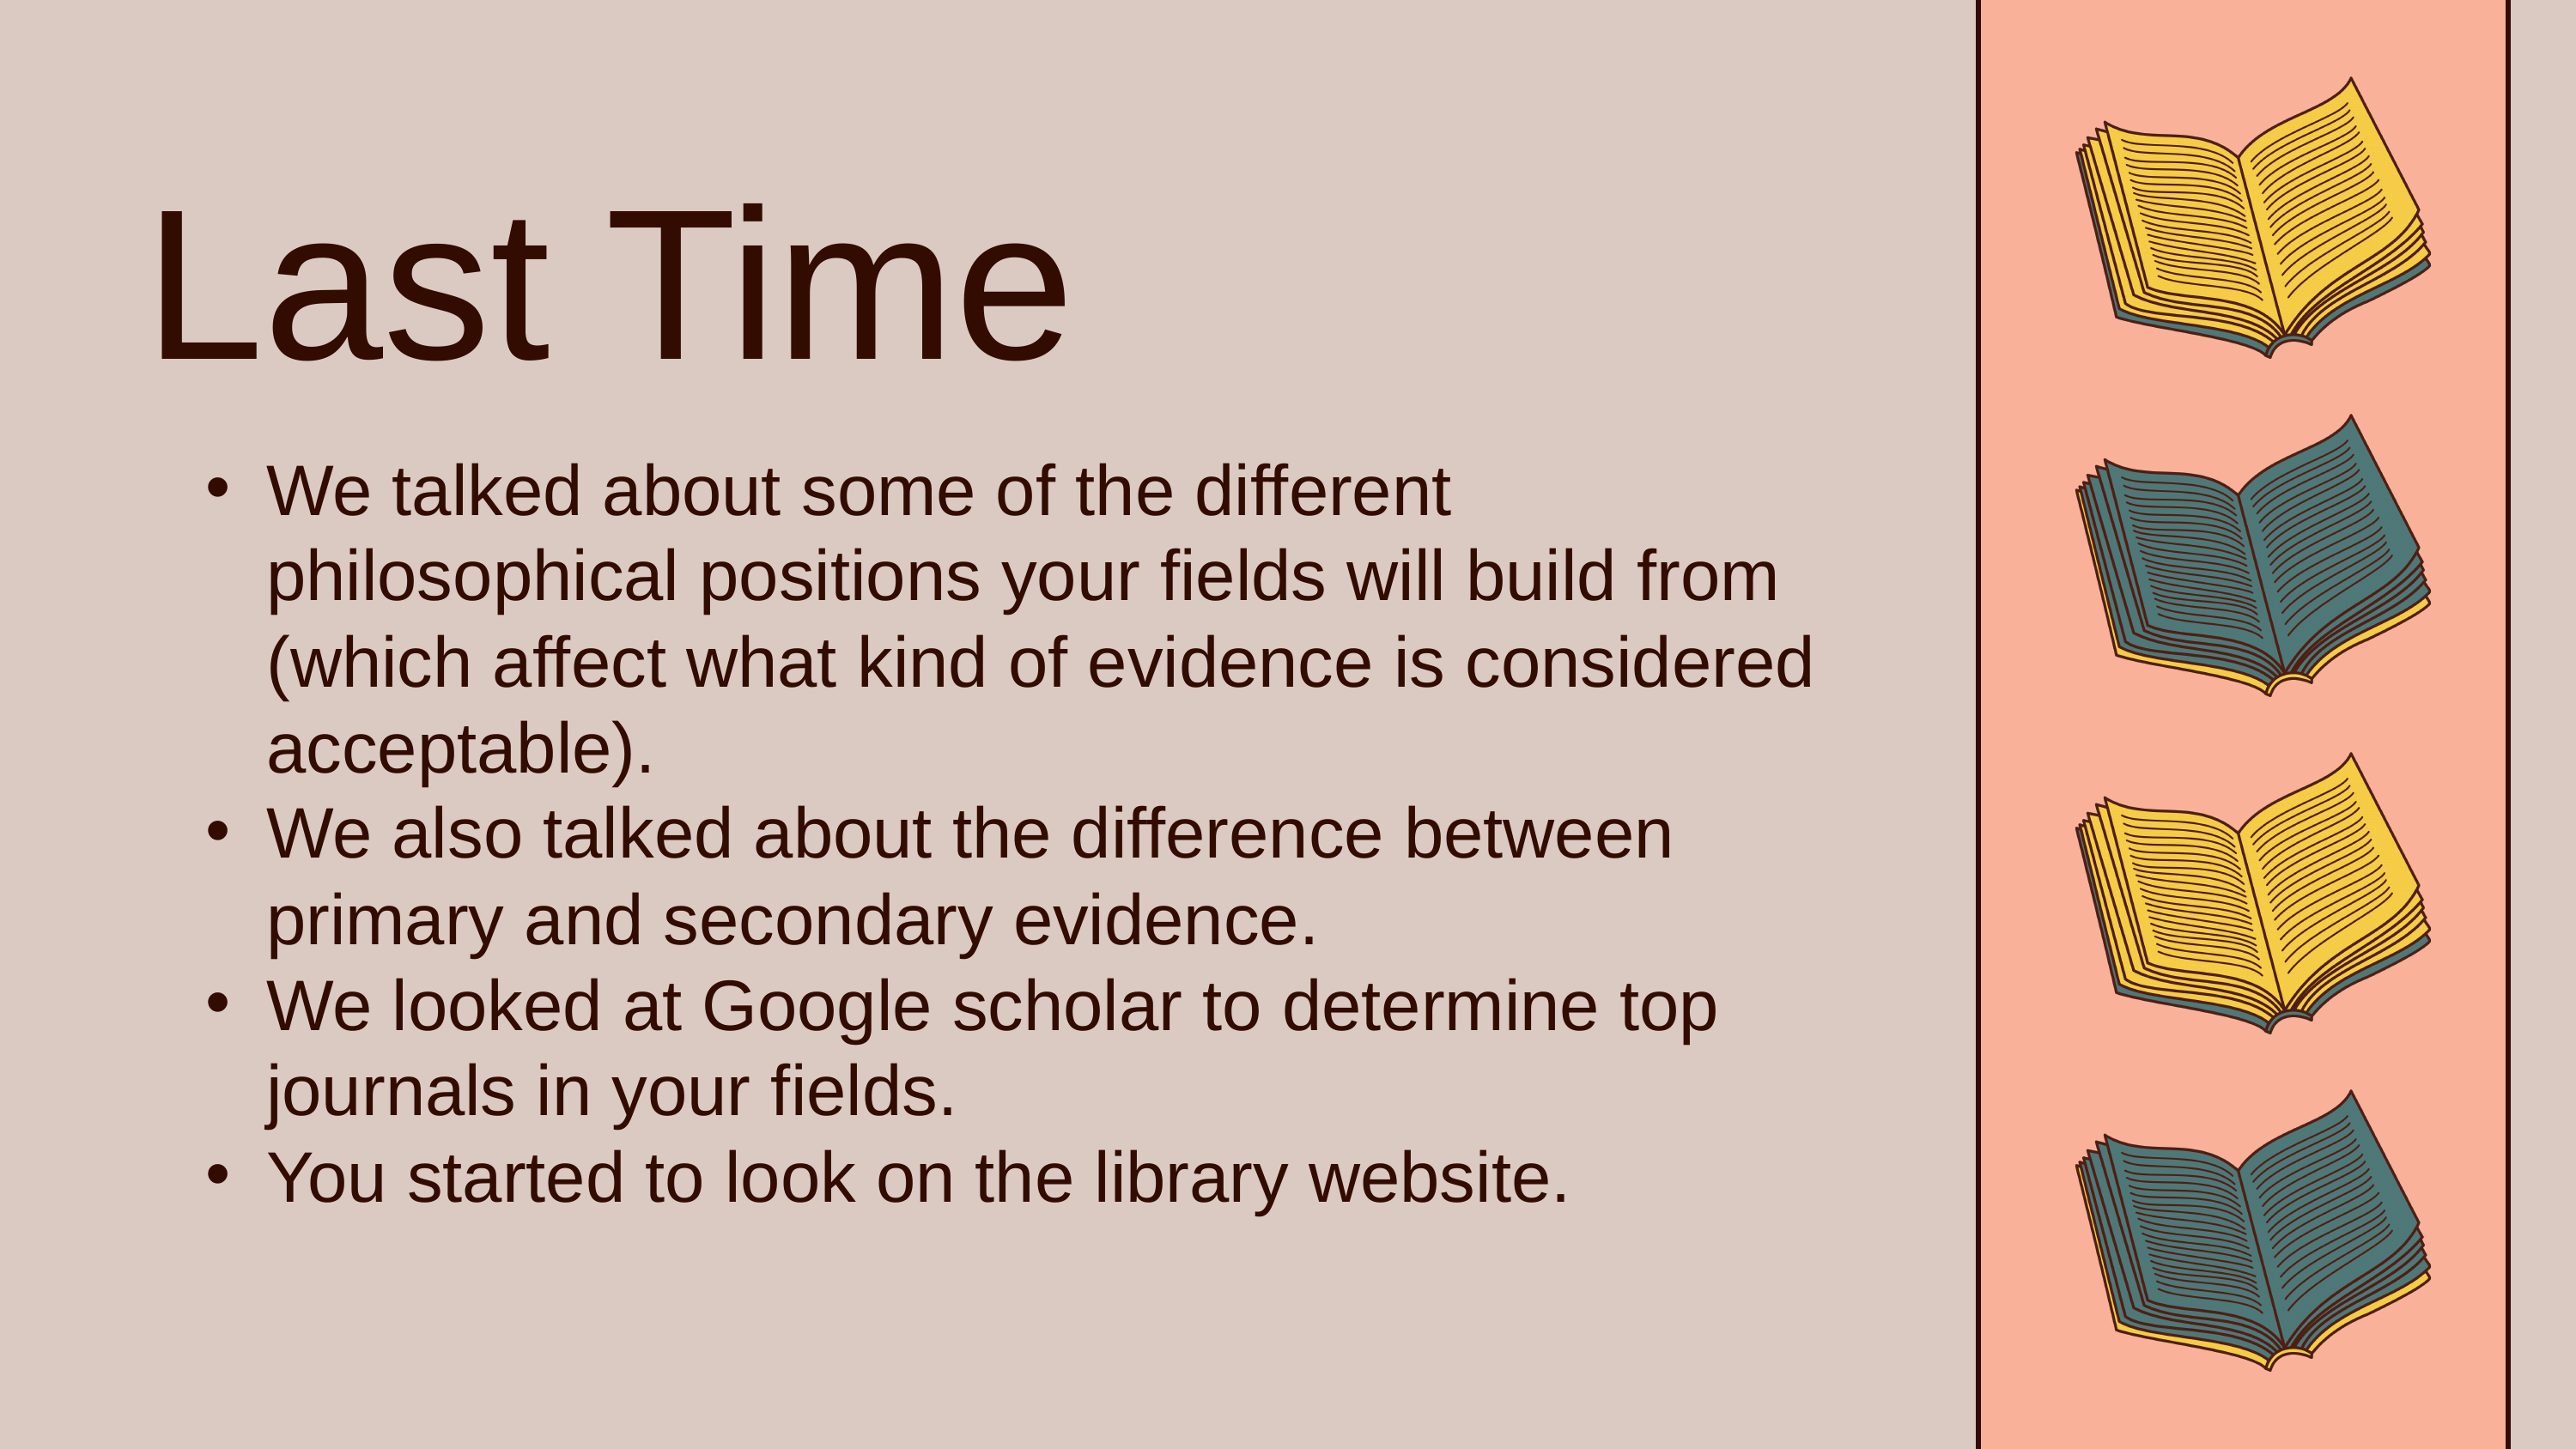

Last Time

We talked about some of the different philosophical positions your fields will build from (which affect what kind of evidence is considered acceptable).
We also talked about the difference between primary and secondary evidence.
We looked at Google scholar to determine top journals in your fields.
You started to look on the library website.